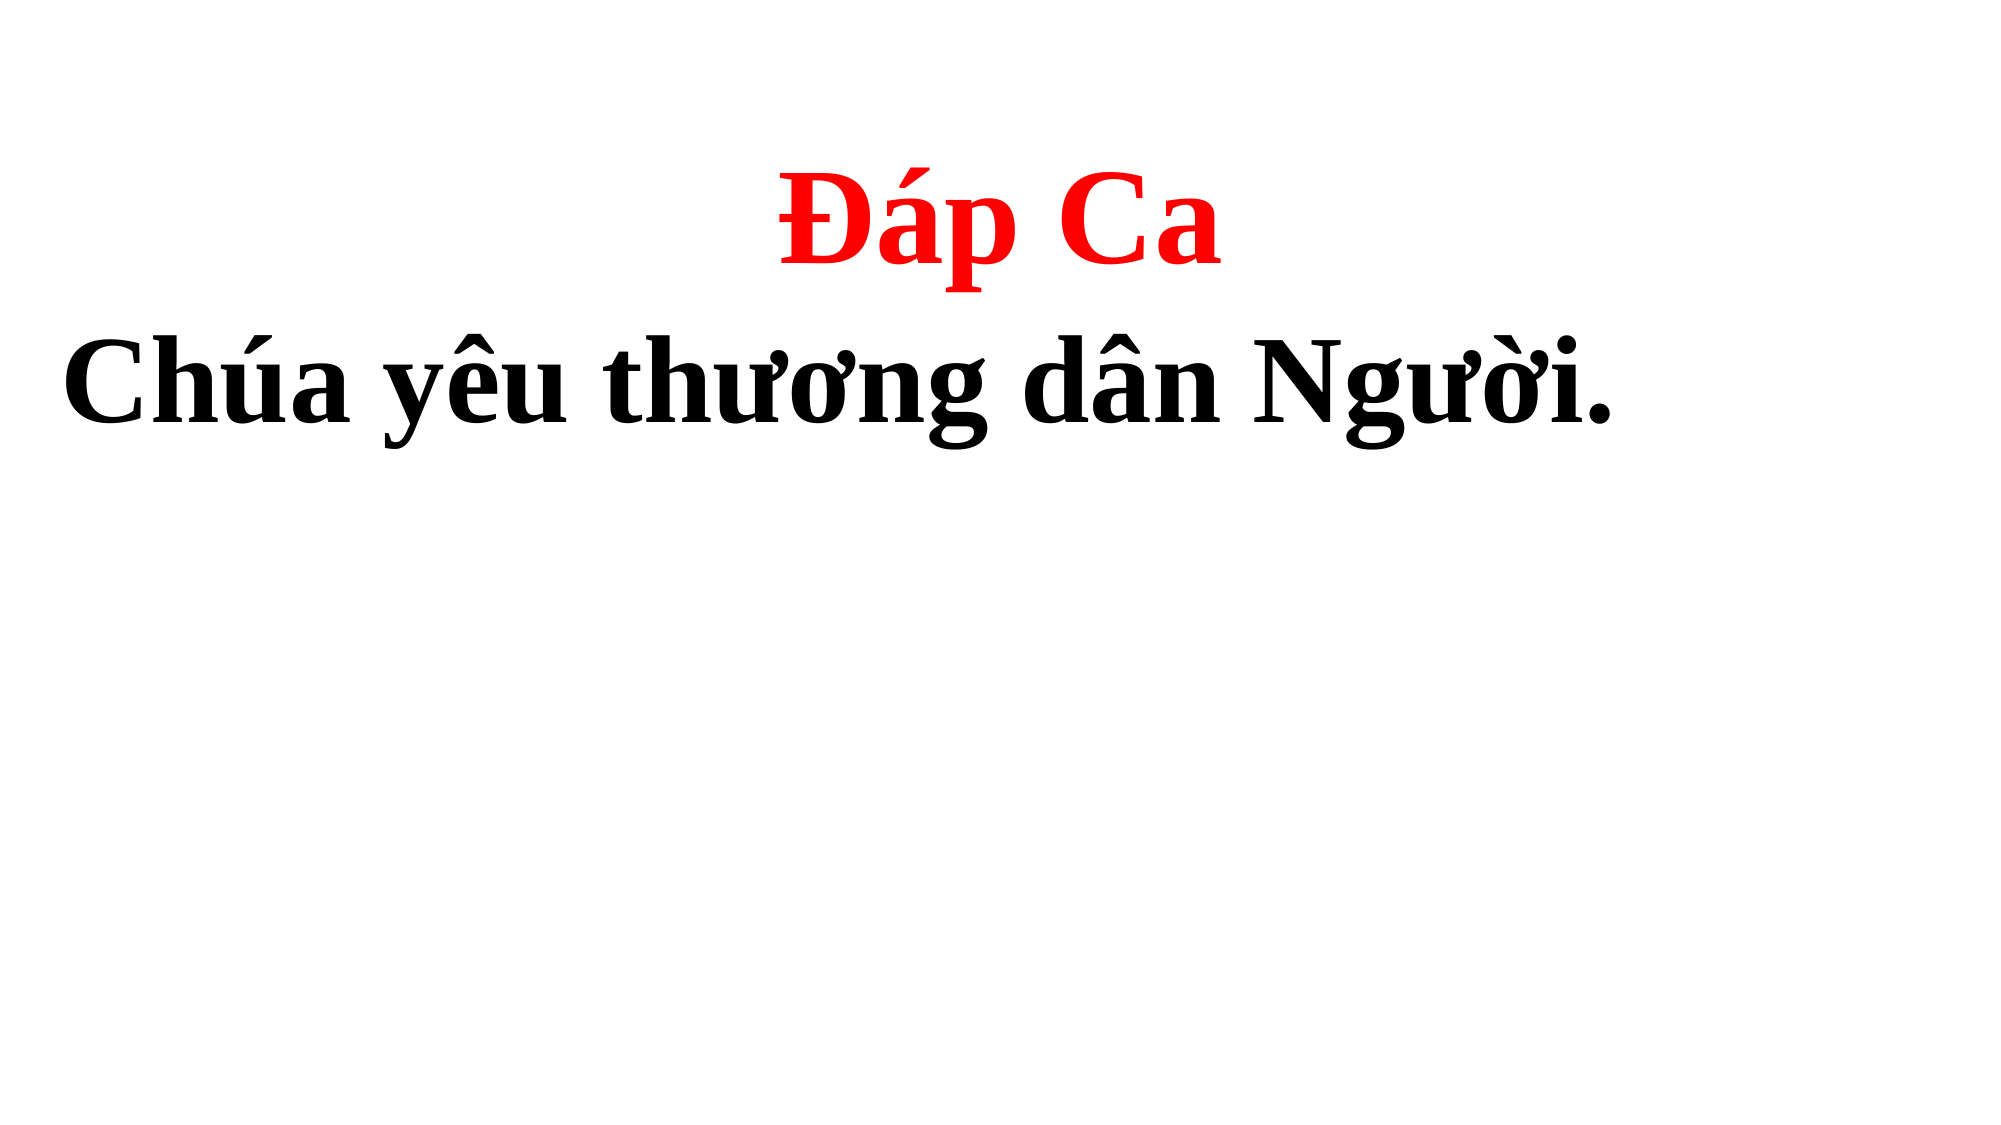

Đáp Ca
Chúa yêu thương dân Người.